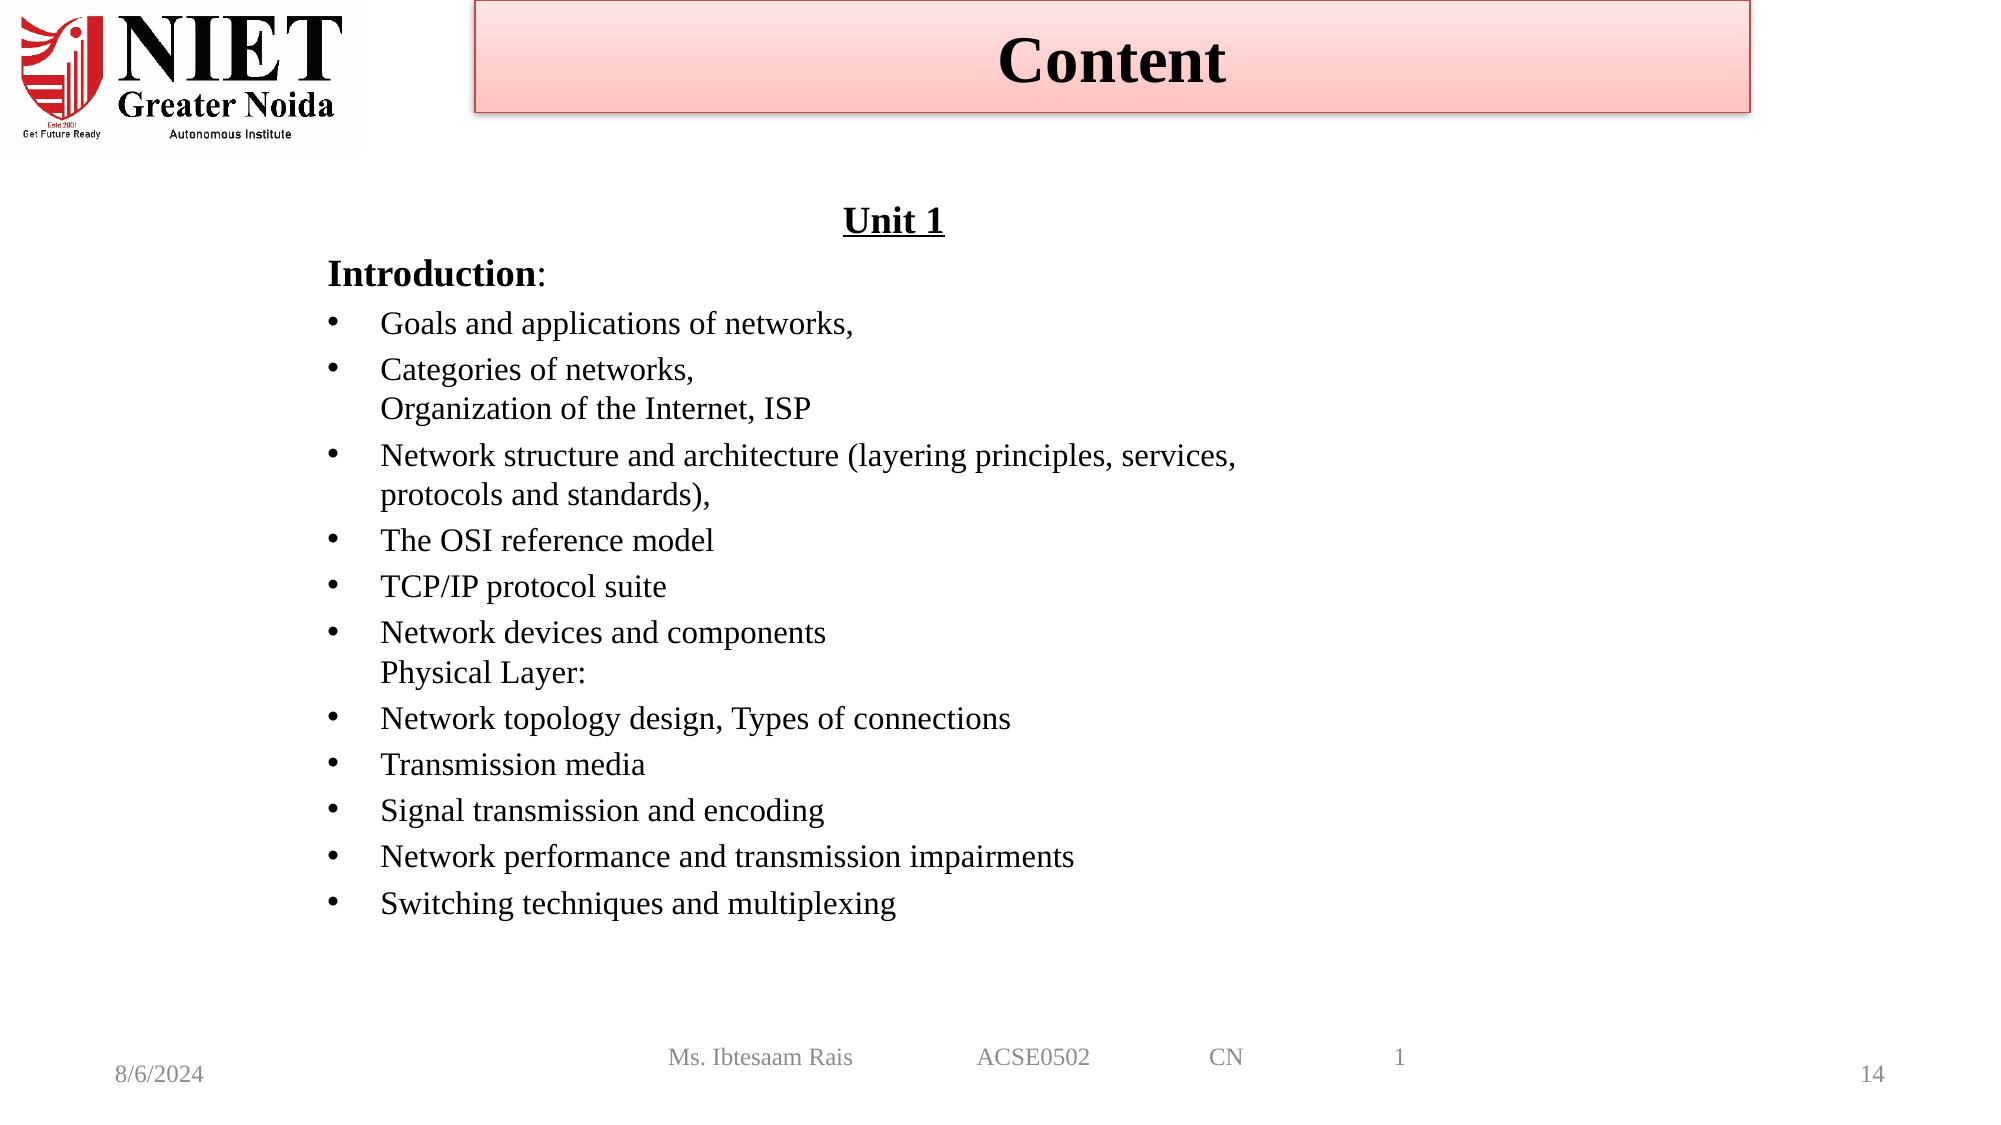

Content
Unit 1
Introduction:
Goals and applications of networks,
Categories of networks,
Organization of the Internet, ISP
Network structure and architecture (layering principles, services,
protocols and standards),
The OSI reference model
TCP/IP protocol suite
Network devices and components
Physical Layer:
Network topology design, Types of connections
Transmission media
Signal transmission and encoding
Network performance and transmission impairments
Switching techniques and multiplexing
Ms. Ibtesaam Rais                    ACSE0502                   CN                        1
8/6/2024
14